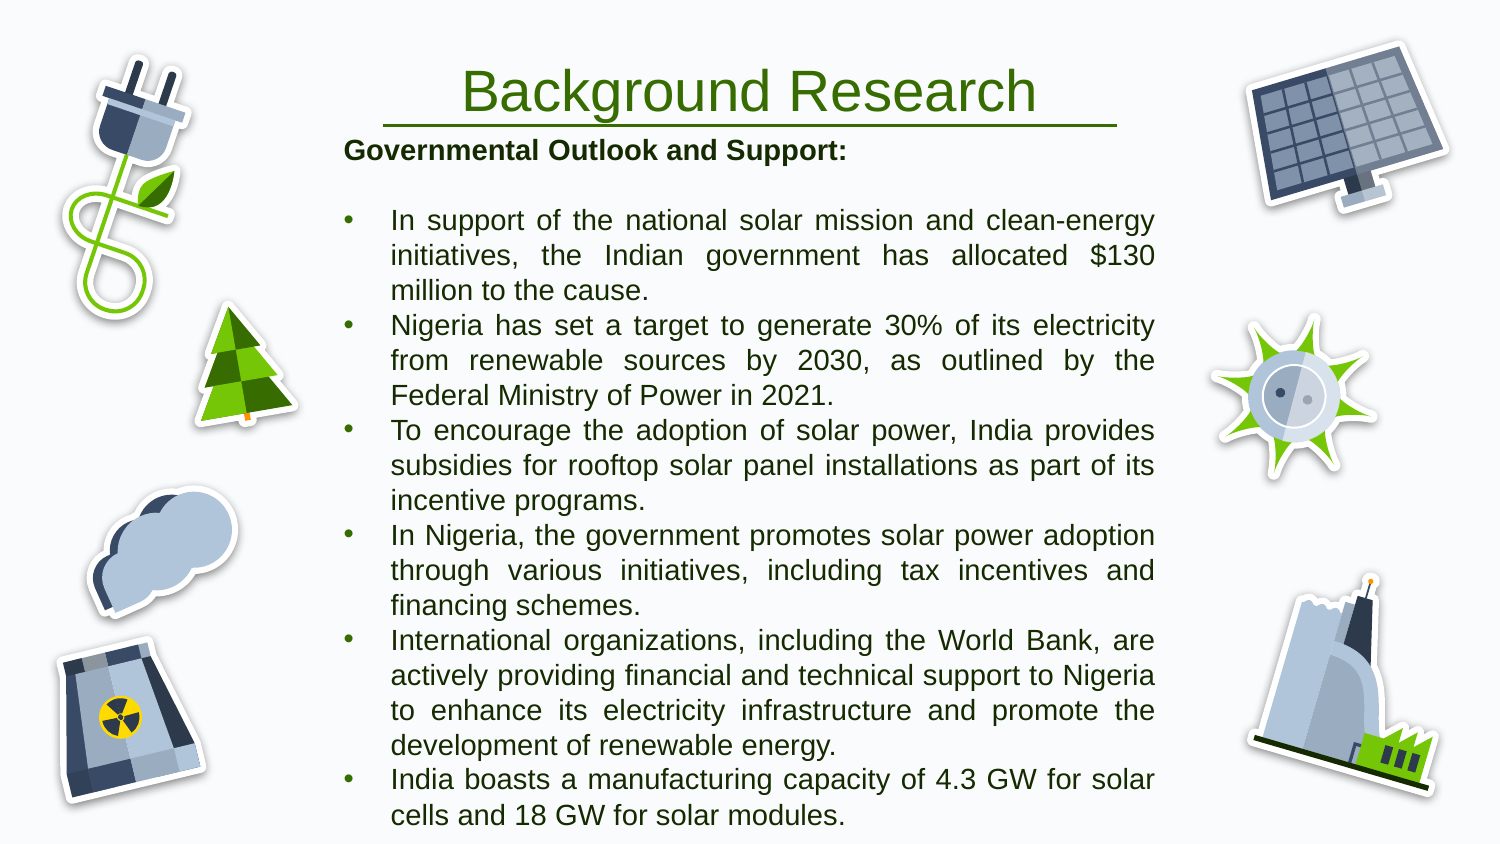

# Background Research

Governmental Outlook and Support:

In support of the national solar mission and clean-energy initiatives, the Indian government has allocated $130 million to the cause.
Nigeria has set a target to generate 30% of its electricity from renewable sources by 2030, as outlined by the Federal Ministry of Power in 2021.
To encourage the adoption of solar power, India provides subsidies for rooftop solar panel installations as part of its incentive programs.
In Nigeria, the government promotes solar power adoption through various initiatives, including tax incentives and financing schemes.
International organizations, including the World Bank, are actively providing financial and technical support to Nigeria to enhance its electricity infrastructure and promote the development of renewable energy.
India boasts a manufacturing capacity of 4.3 GW for solar cells and 18 GW for solar modules.